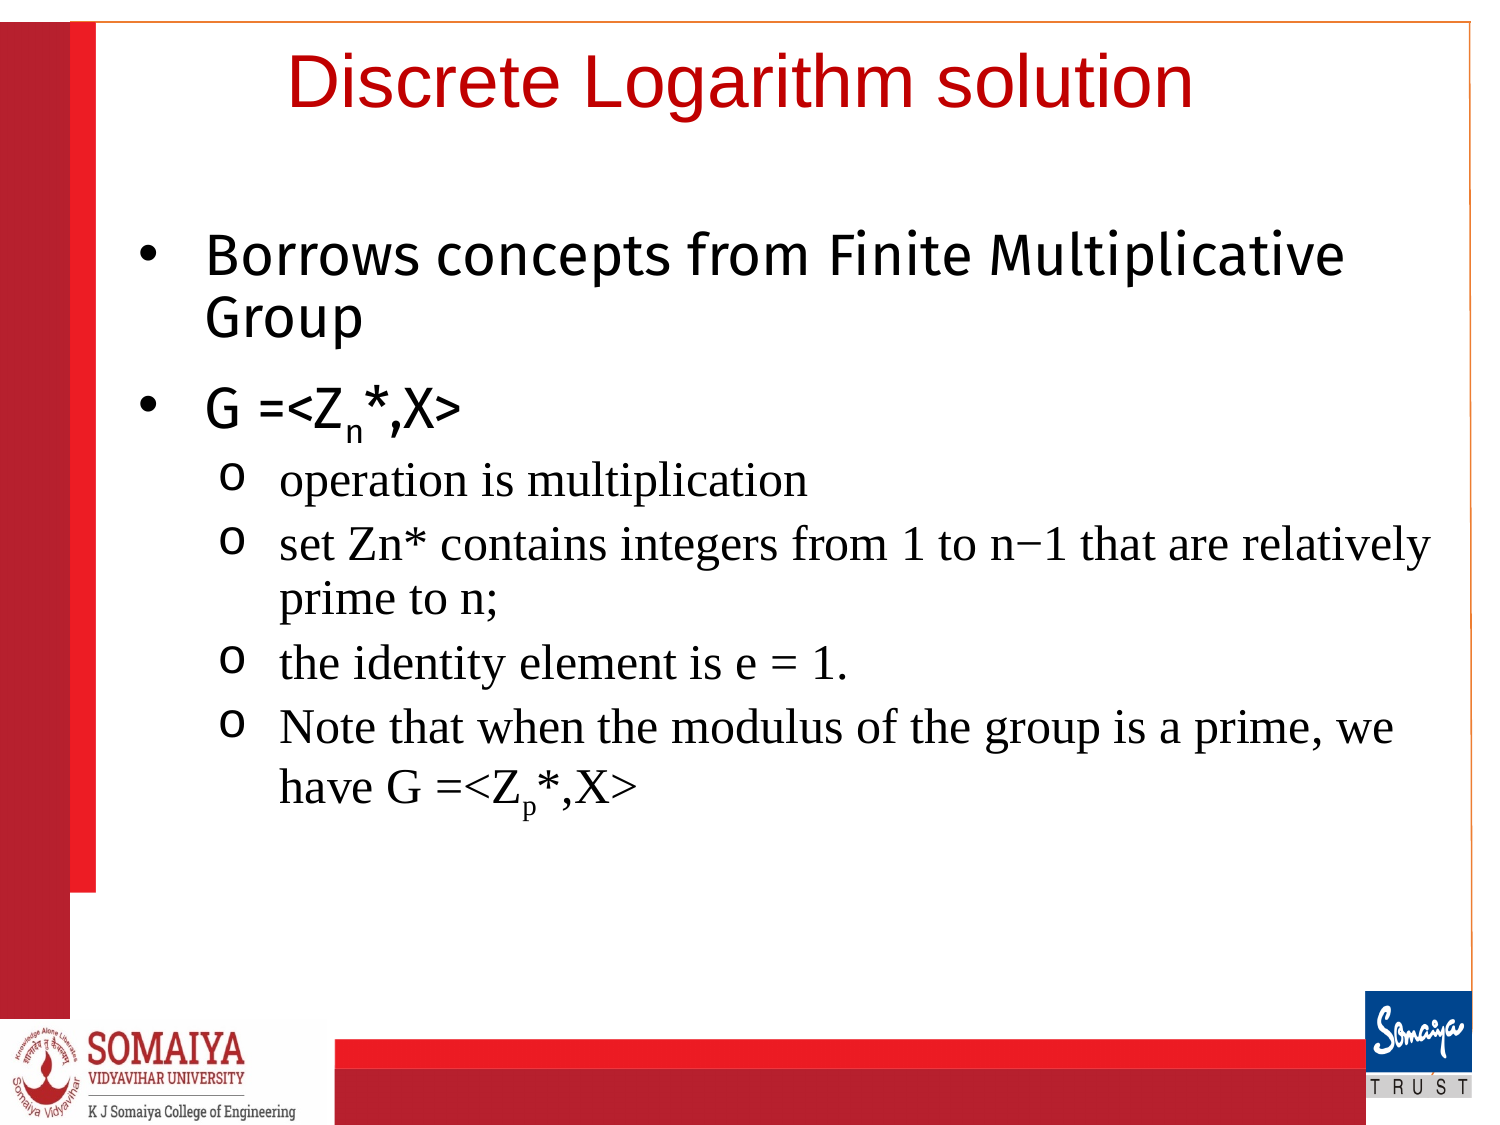

# Discrete Logarithm solution
Borrows concepts from Finite Multiplicative Group
G =<Zn*,X>
operation is multiplication
set Zn* contains integers from 1 to n−1 that are relatively prime to n;
the identity element is e = 1.
Note that when the modulus of the group is a prime, we have G =<Zp*,X>